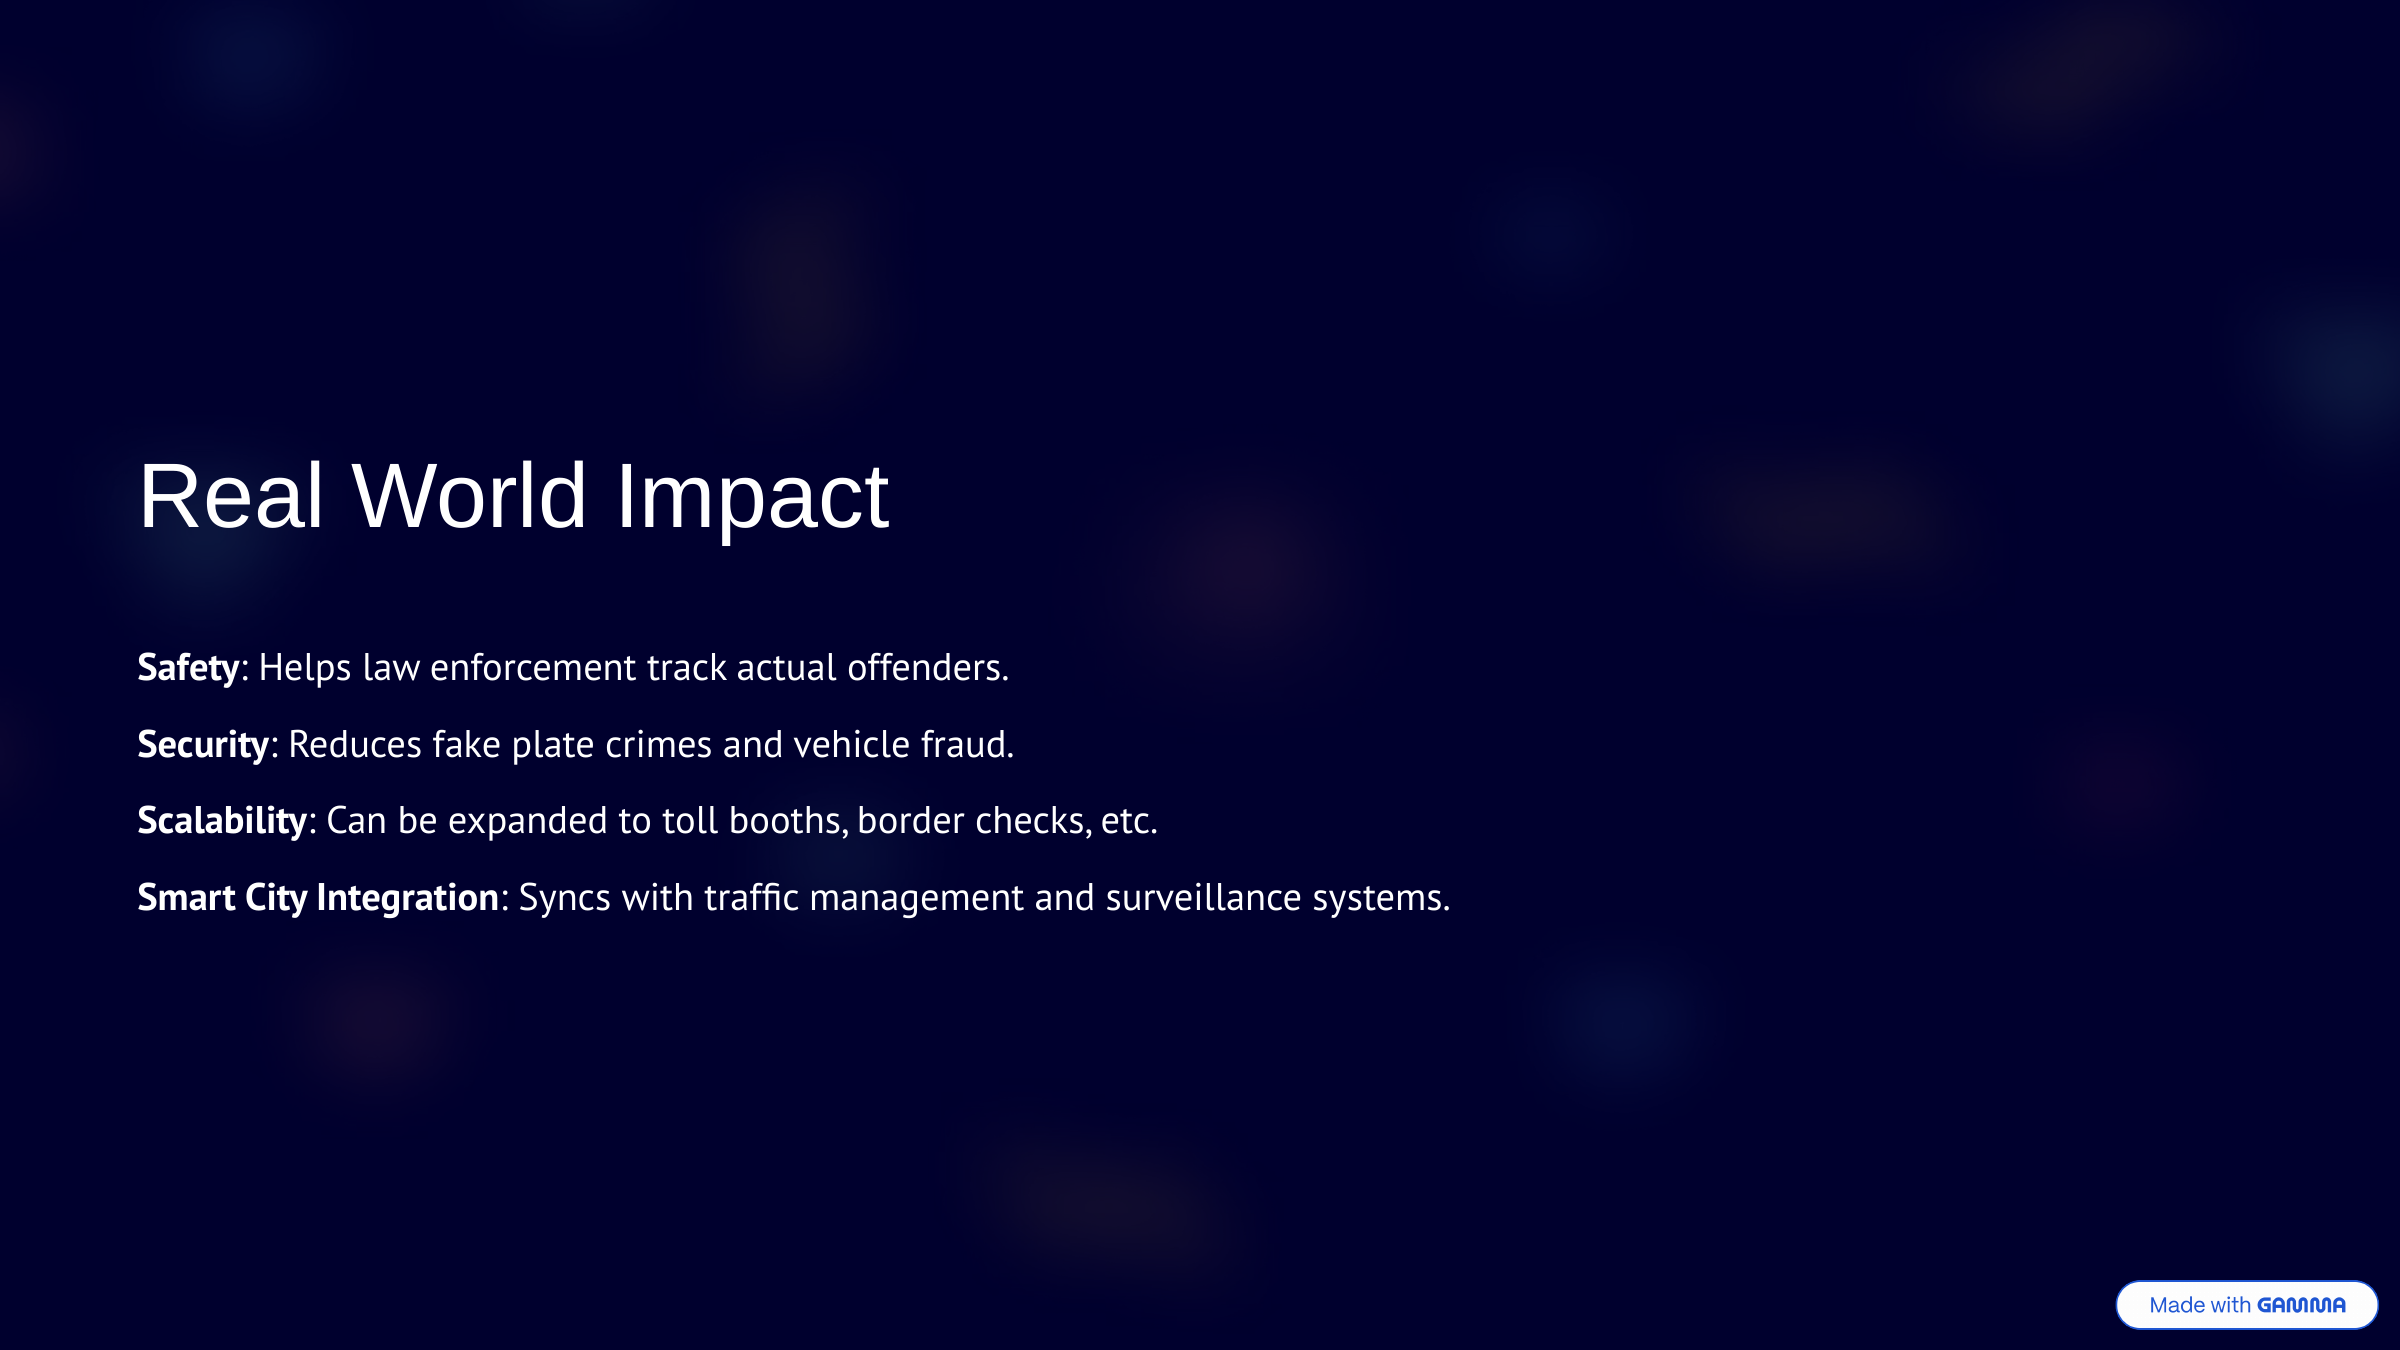

Real World Impact
Safety: Helps law enforcement track actual offenders.
Security: Reduces fake plate crimes and vehicle fraud.
Scalability: Can be expanded to toll booths, border checks, etc.
Smart City Integration: Syncs with traffic management and surveillance systems.